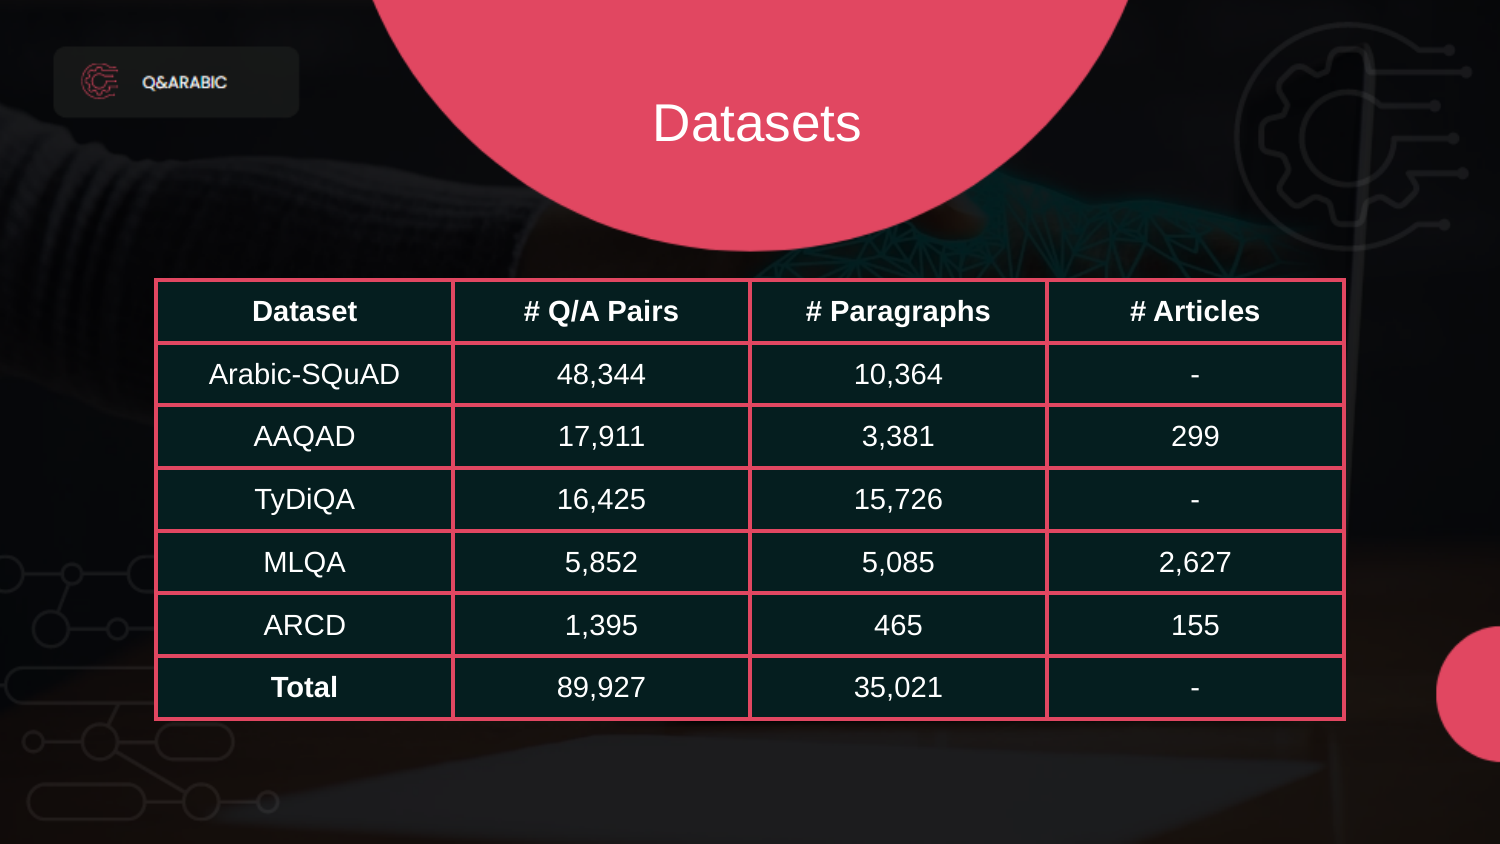

# Datasets
| Dataset | # Q/A Pairs | # Paragraphs | # Articles |
| --- | --- | --- | --- |
| Arabic-SQuAD | 48,344 | 10,364 | - |
| AAQAD | 17,911 | 3,381 | 299 |
| TyDiQA | 16,425 | 15,726 | - |
| MLQA | 5,852 | 5,085 | 2,627 |
| ARCD | 1,395 | 465 | 155 |
| Total | 89,927 | 35,021 | - |